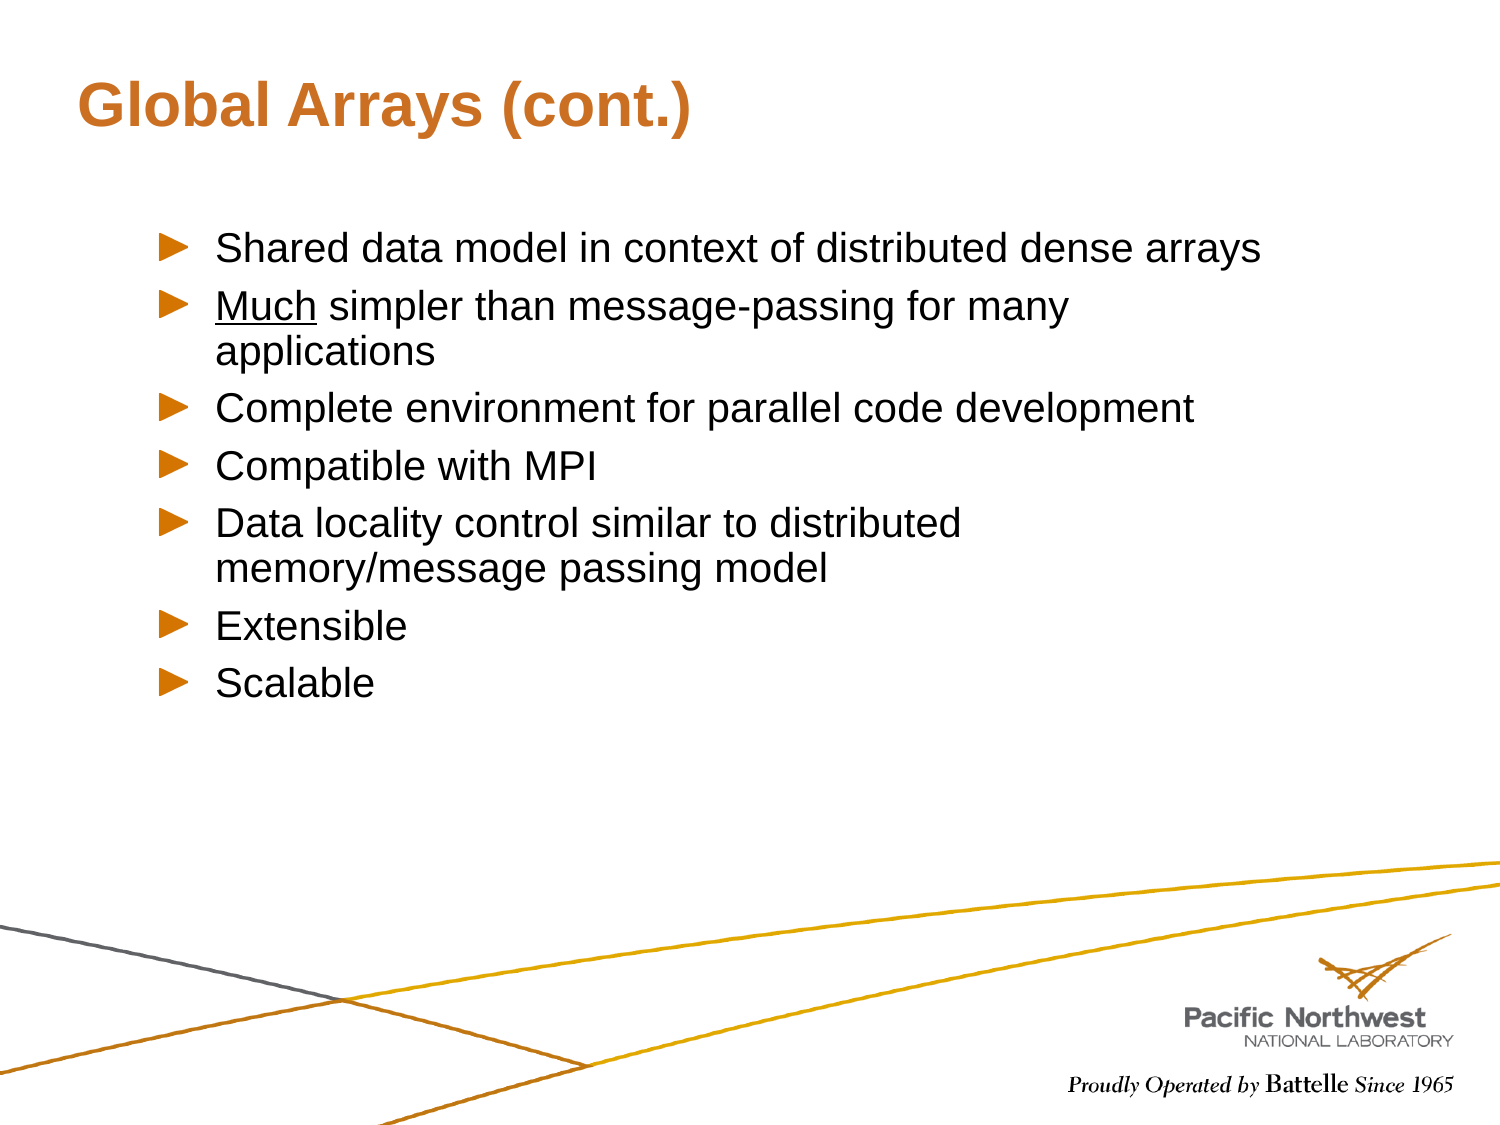

# Global Arrays (cont.)
Shared data model in context of distributed dense arrays
Much simpler than message-passing for many applications
Complete environment for parallel code development
Compatible with MPI
Data locality control similar to distributed memory/message passing model
Extensible
Scalable